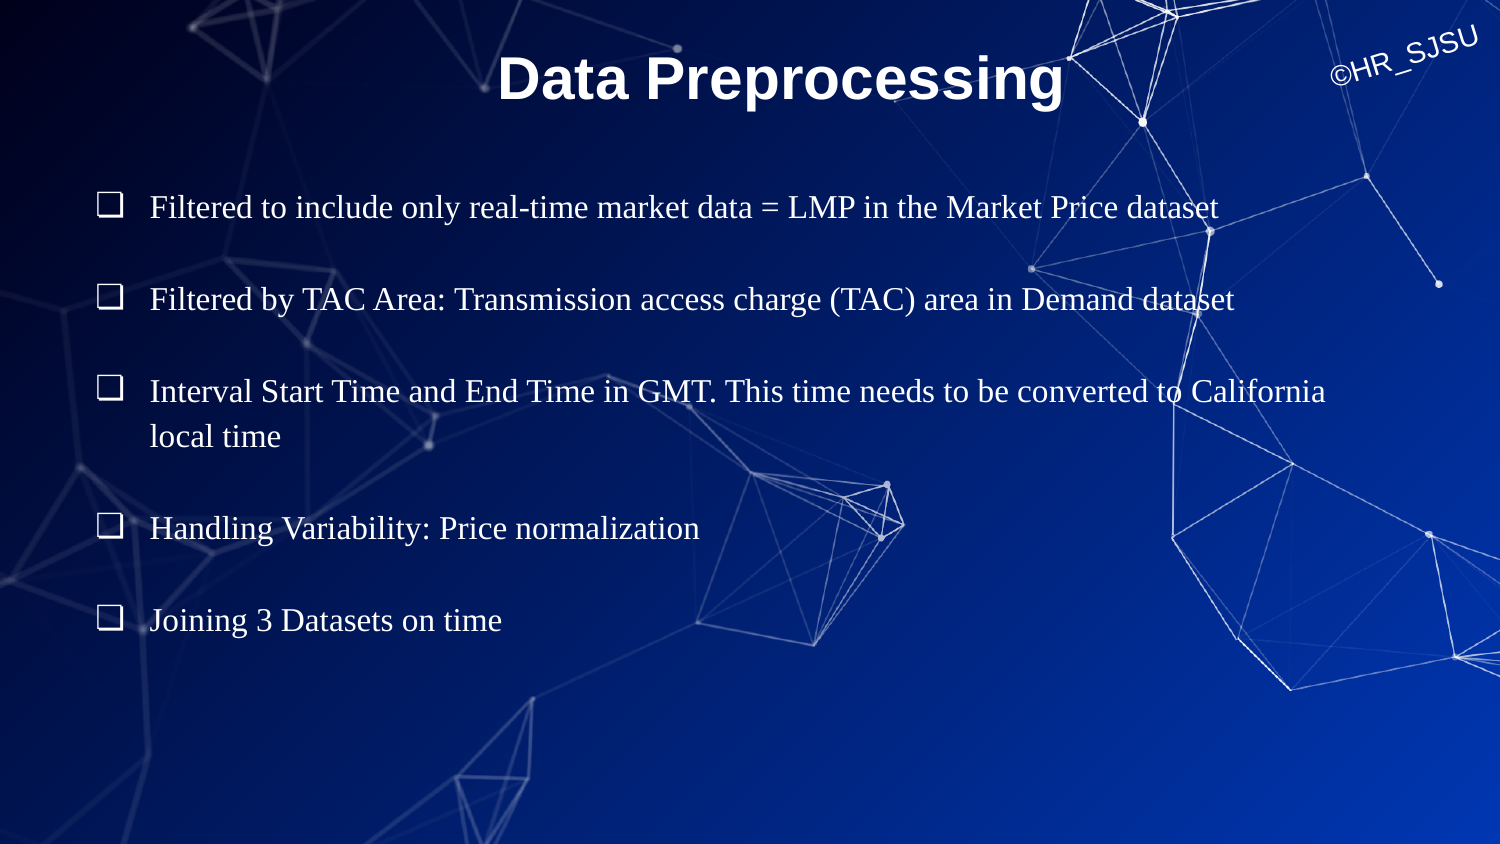

# Data Preprocessing
Filtered to include only real-time market data = LMP in the Market Price dataset

Filtered by TAC Area: Transmission access charge (TAC) area in Demand dataset

Interval Start Time and End Time in GMT. This time needs to be converted to California local time

Handling Variability: Price normalization

Joining 3 Datasets on time